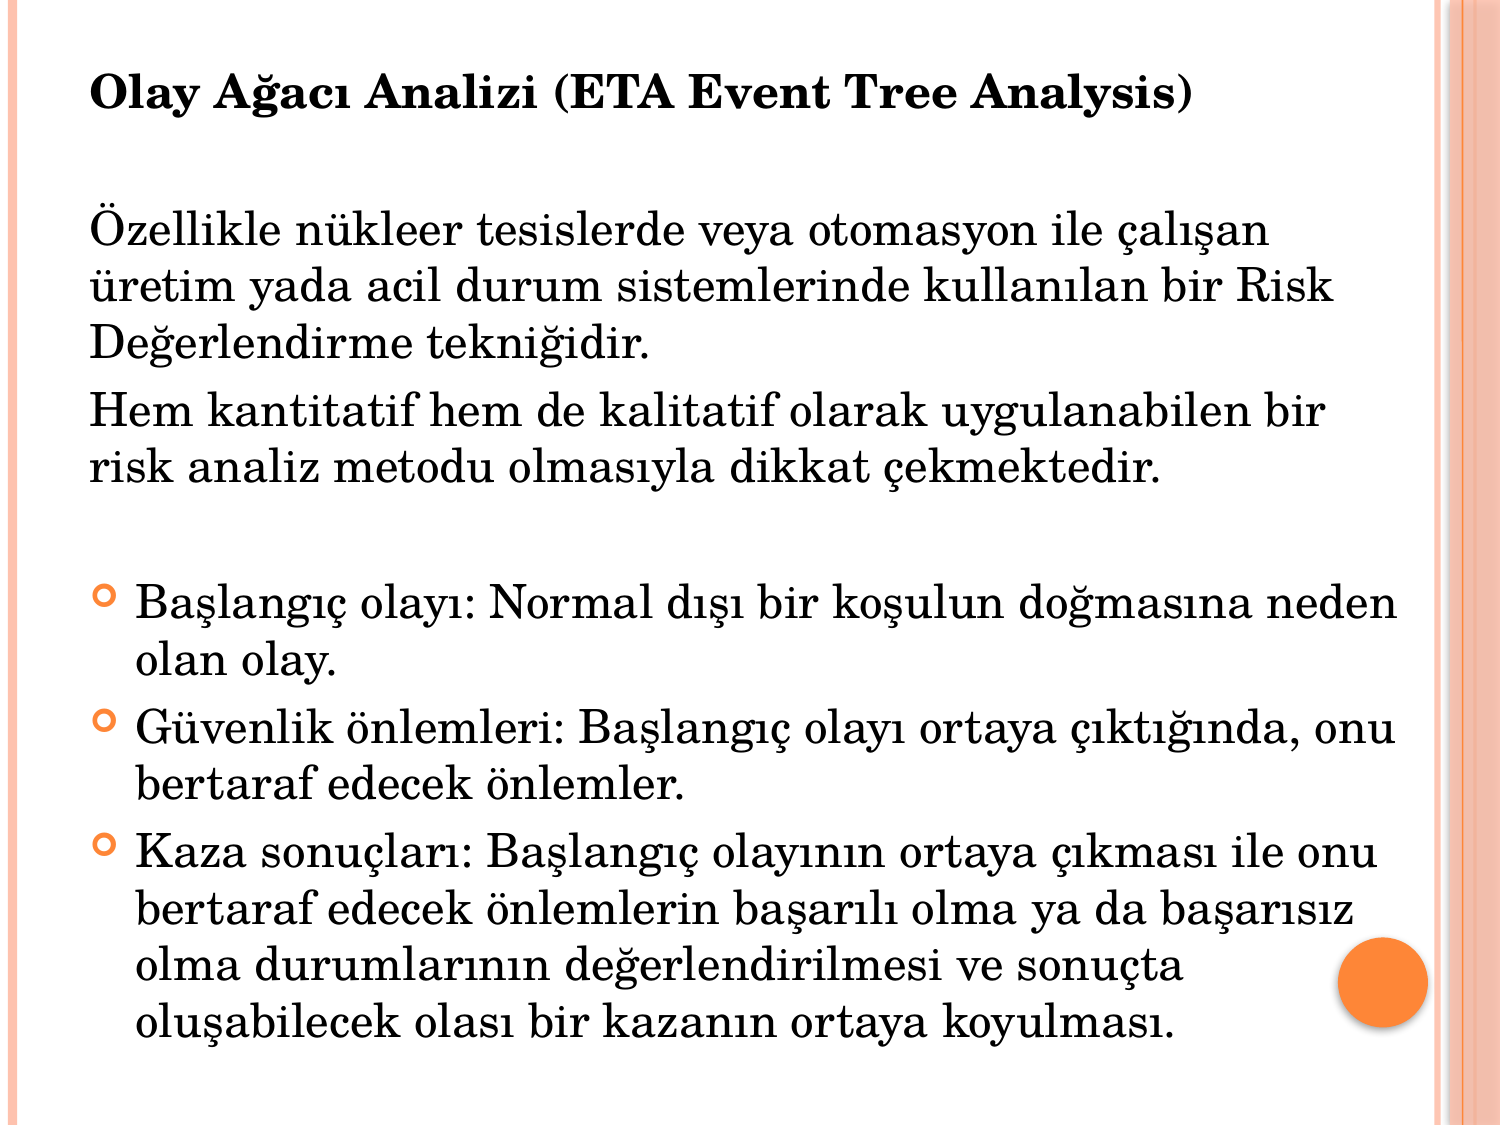

Olay Ağacı Analizi (ETA Event Tree Analysis)

Özellikle nükleer tesislerde veya otomasyon ile çalışan üretim yada acil durum sistemlerinde kullanılan bir Risk Değerlendirme tekniğidir.
Hem kantitatif hem de kalitatif olarak uygulanabilen bir risk analiz metodu olmasıyla dikkat çekmektedir.

Başlangıç olayı: Normal dışı bir koşulun doğmasına neden olan olay.
Güvenlik önlemleri: Başlangıç olayı ortaya çıktığında, onu bertaraf edecek önlemler.
Kaza sonuçları: Başlangıç olayının ortaya çıkması ile onu bertaraf edecek önlemlerin başarılı olma ya da başarısız olma durumlarının değerlendirilmesi ve sonuçta oluşabilecek olası bir kazanın ortaya koyulması.